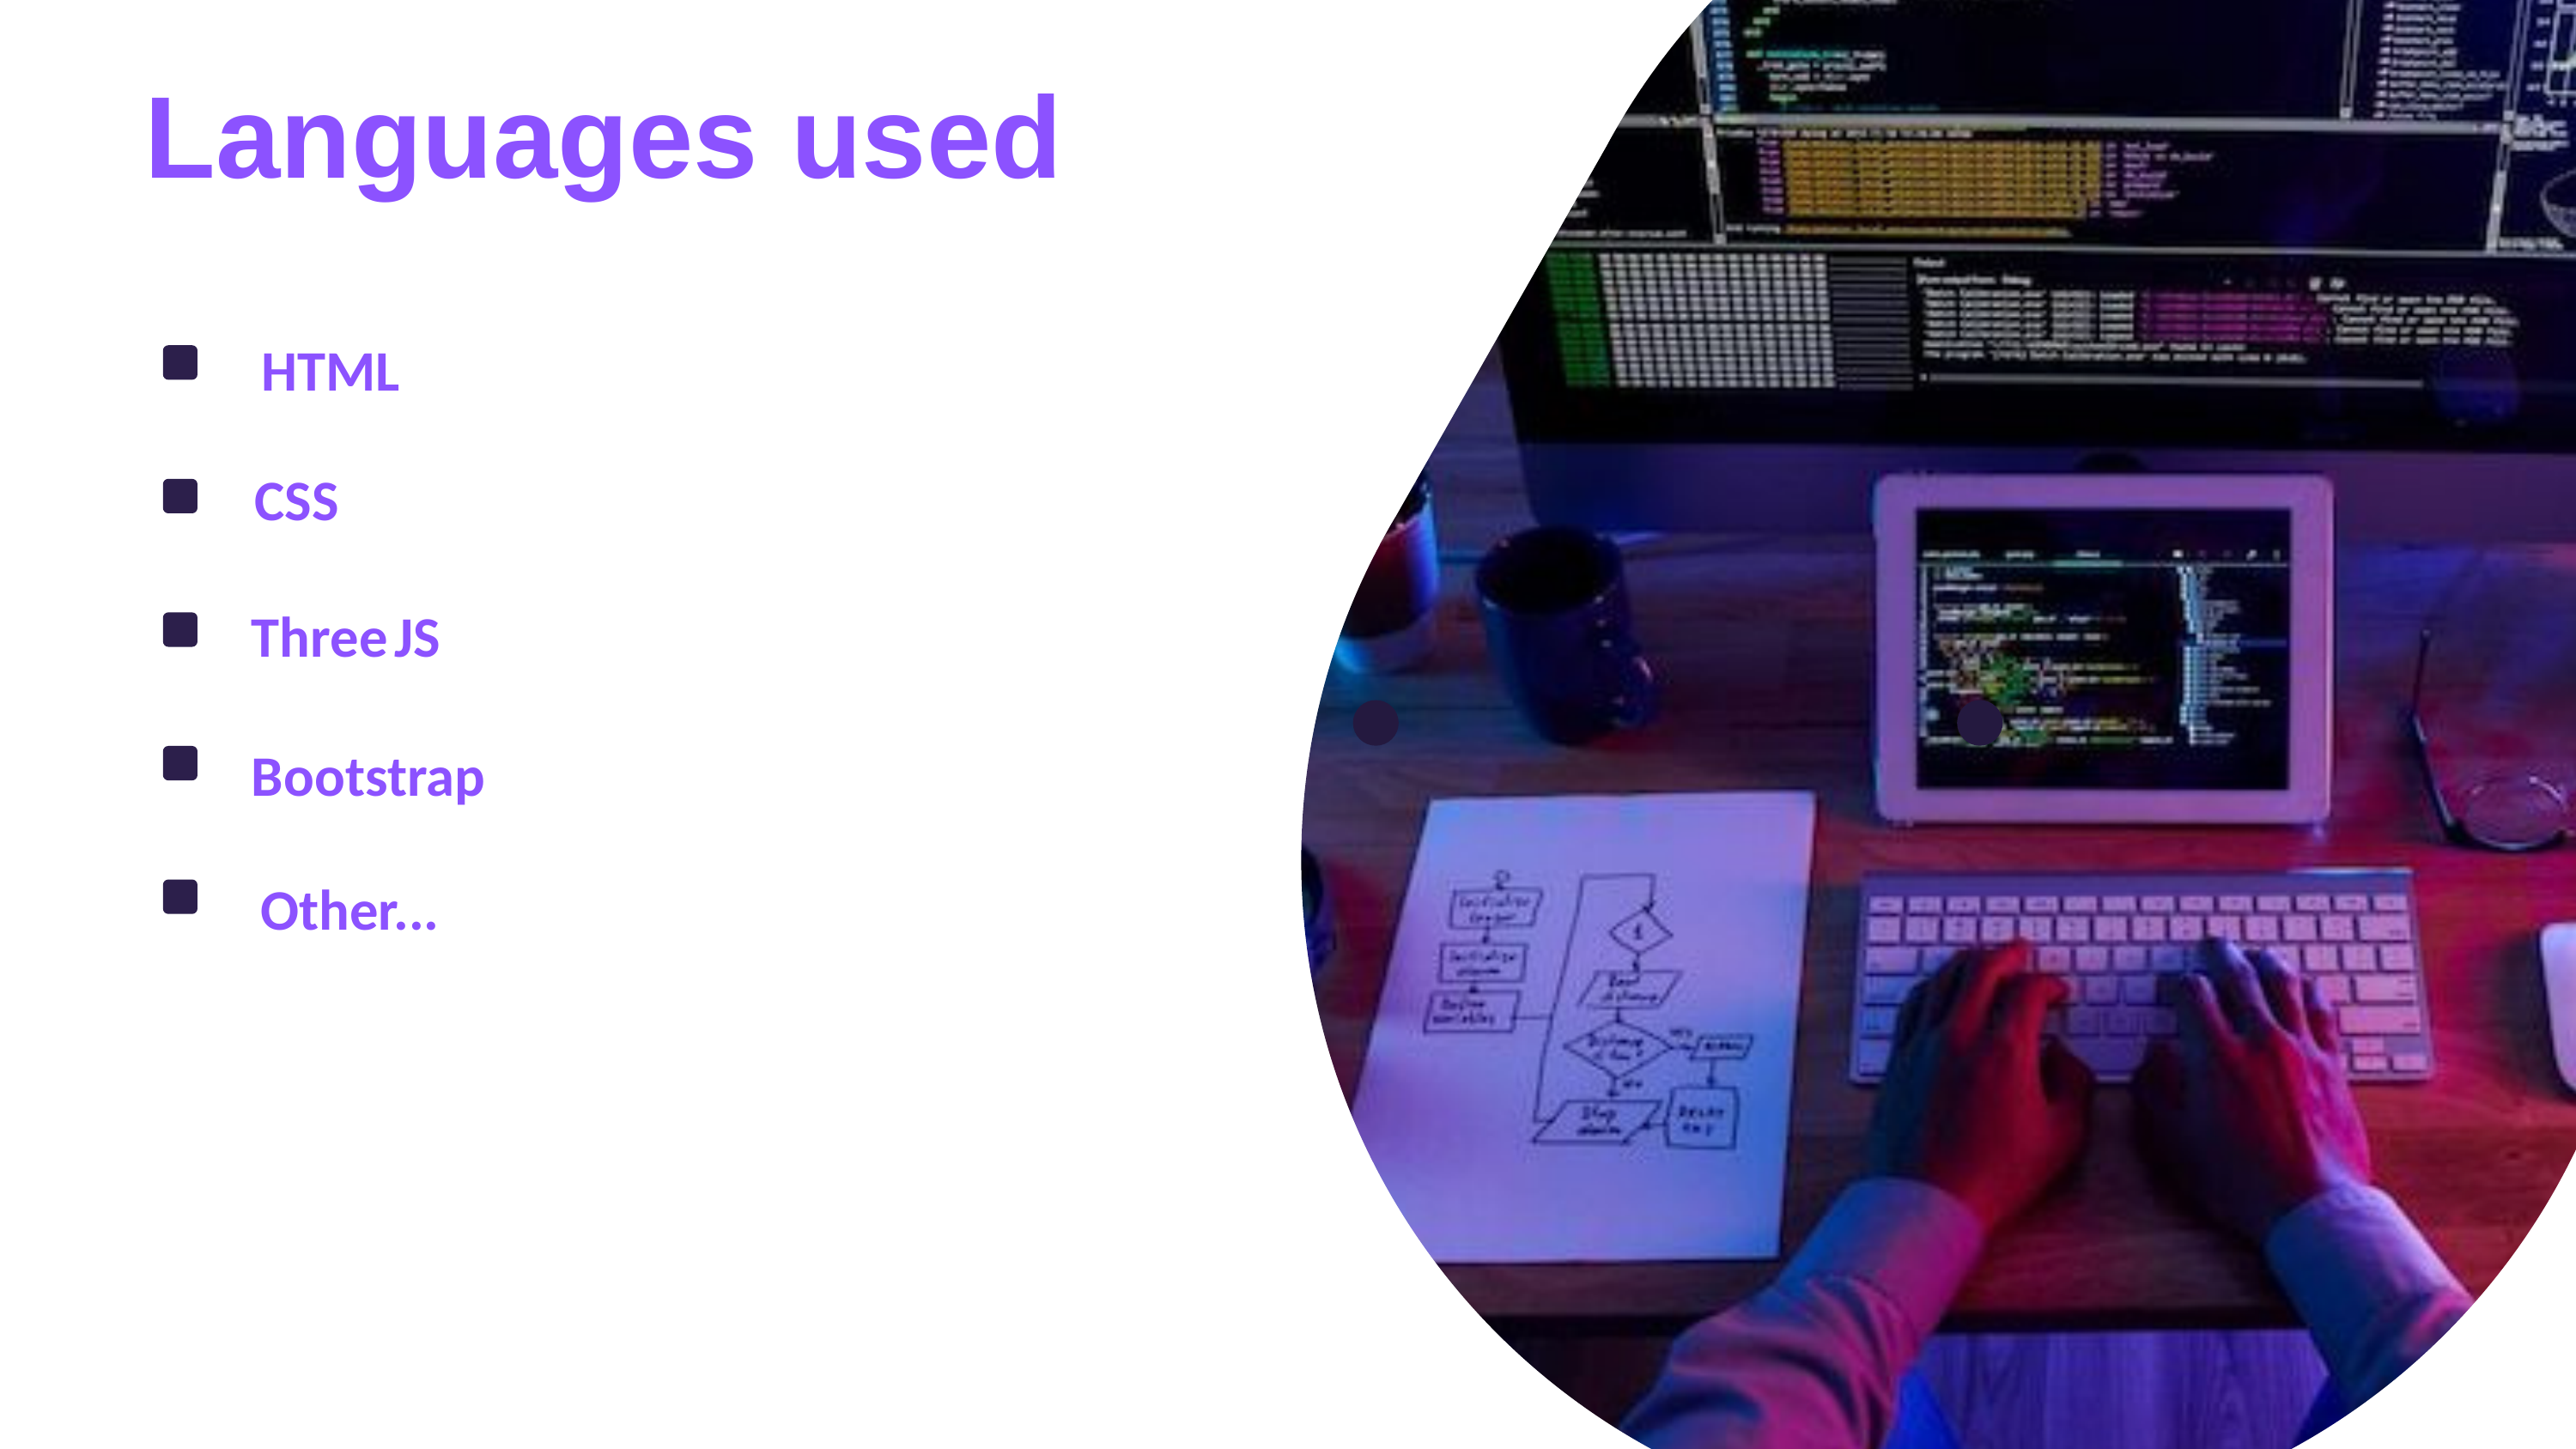

Languages ​​used

HTML

CSS

Three JS

Bootstrap

Other...